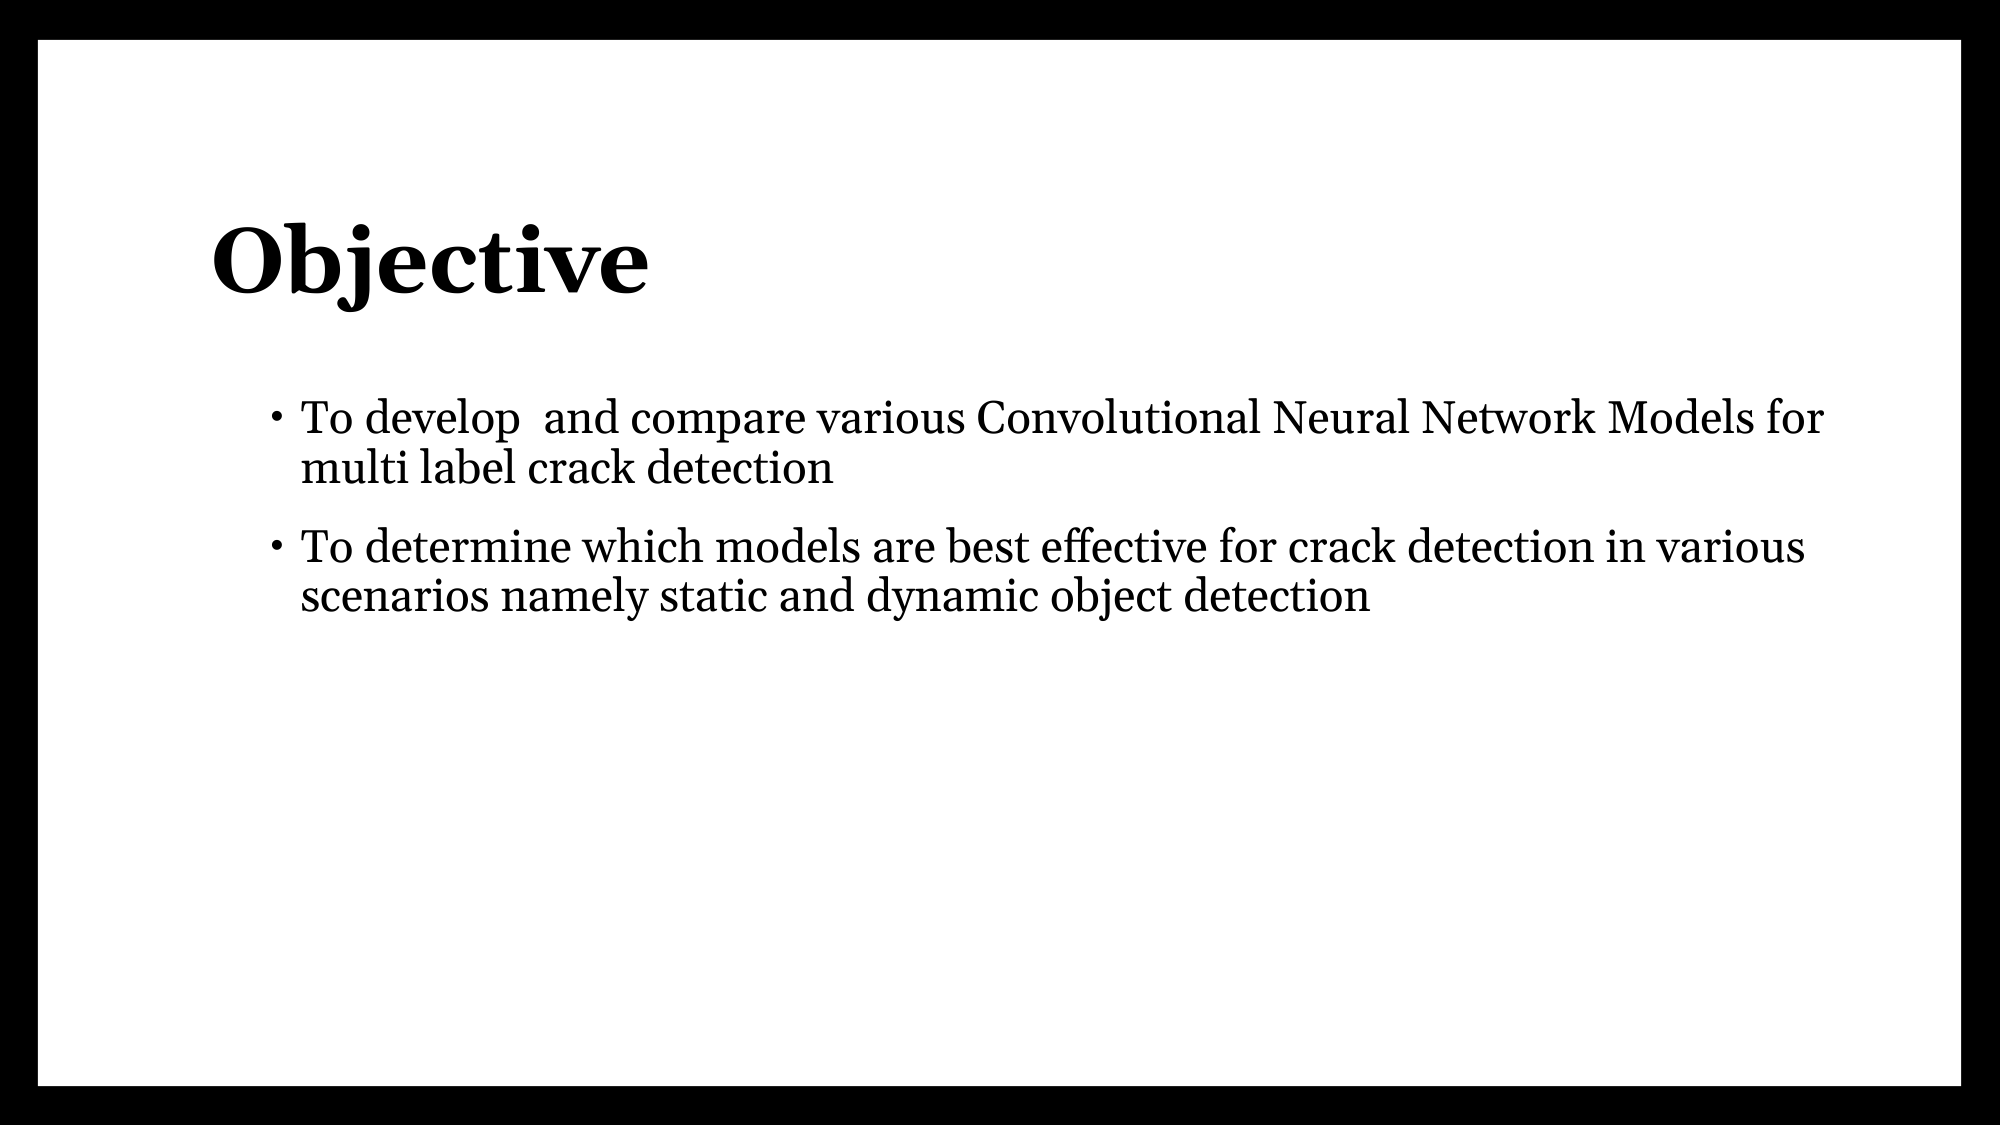

# Objective
To develop  and compare various Convolutional Neural Network Models for multi label crack detection
To determine which models are best effective for crack detection in various scenarios namely static and dynamic object detection